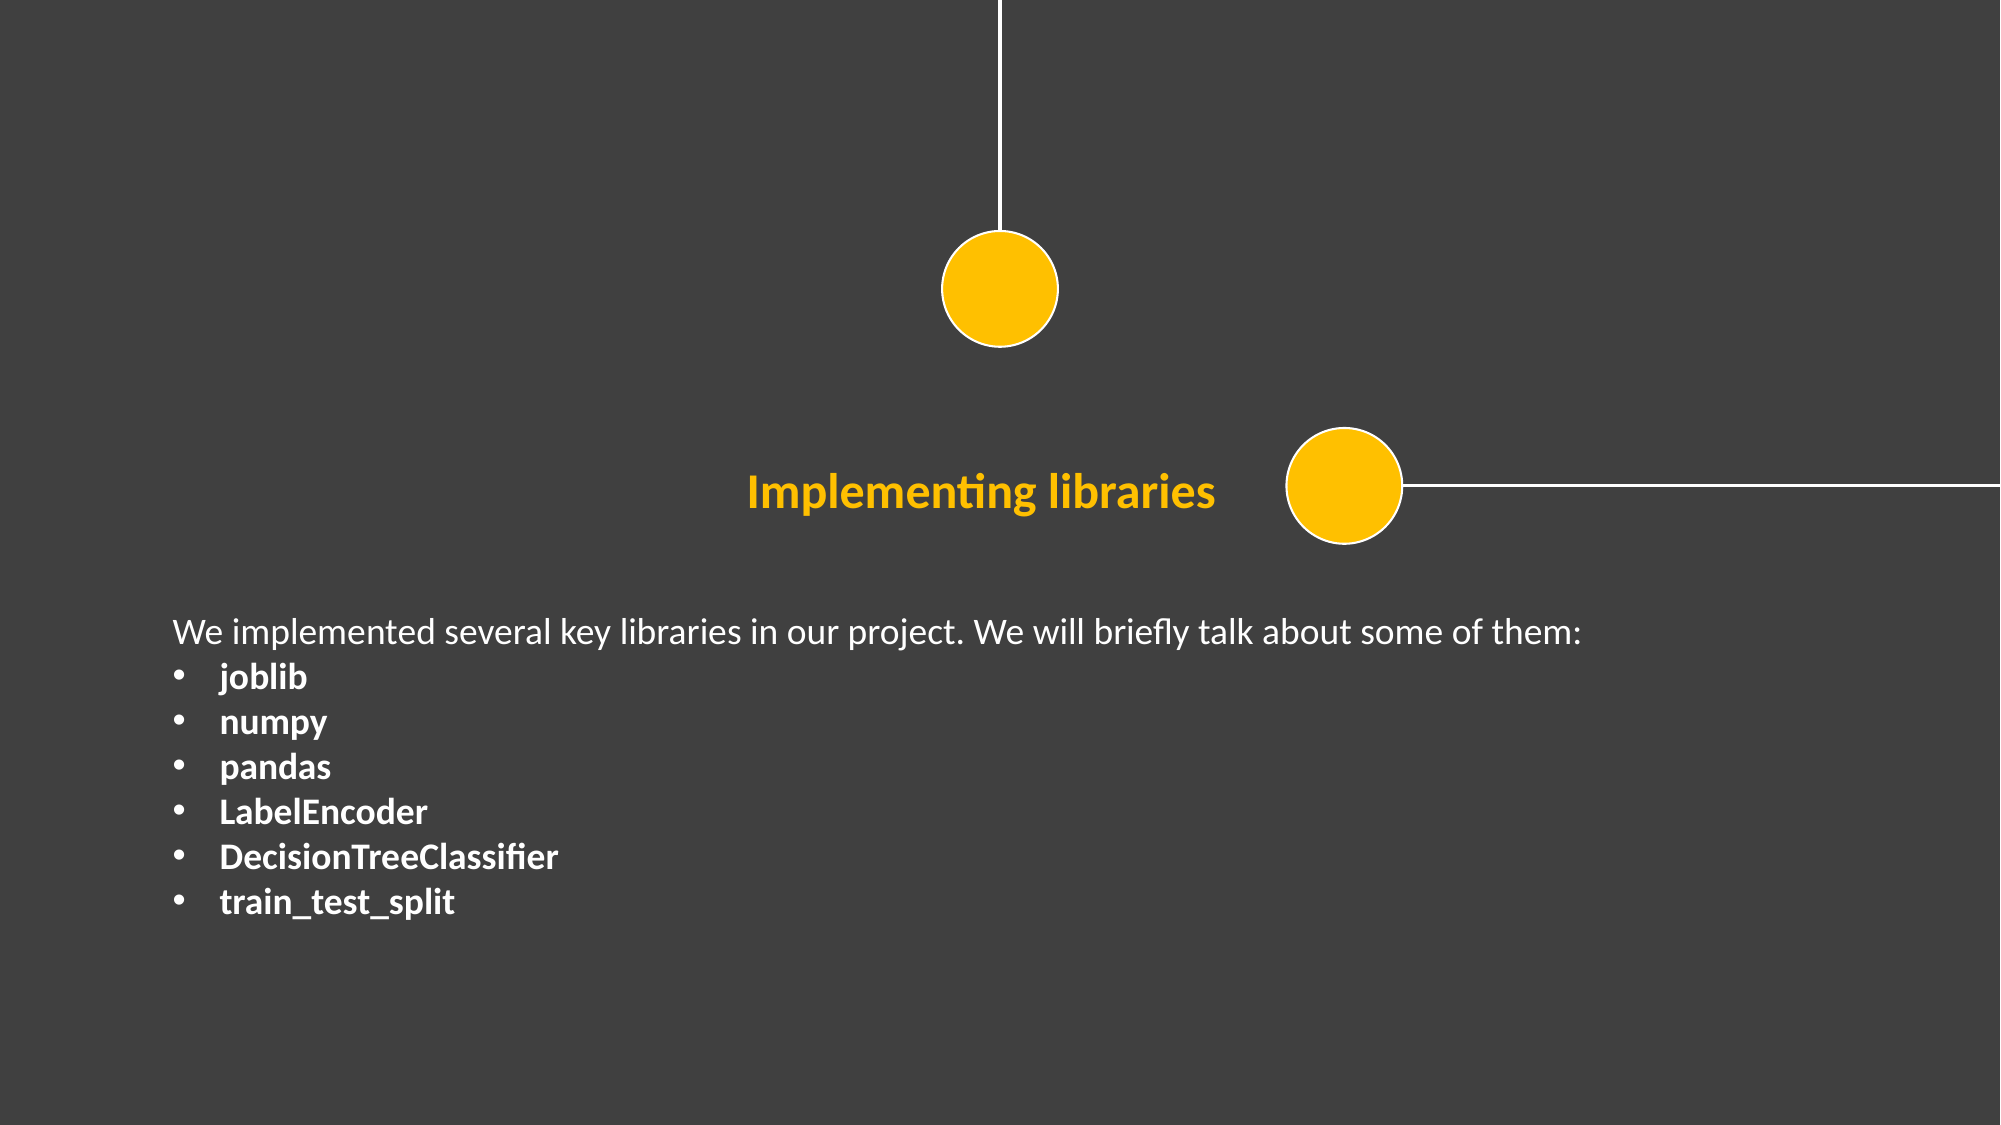

Implementing libraries
We implemented several key libraries in our project. We will briefly talk about some of them:
joblib
numpy
pandas
LabelEncoder
DecisionTreeClassifier
train_test_split